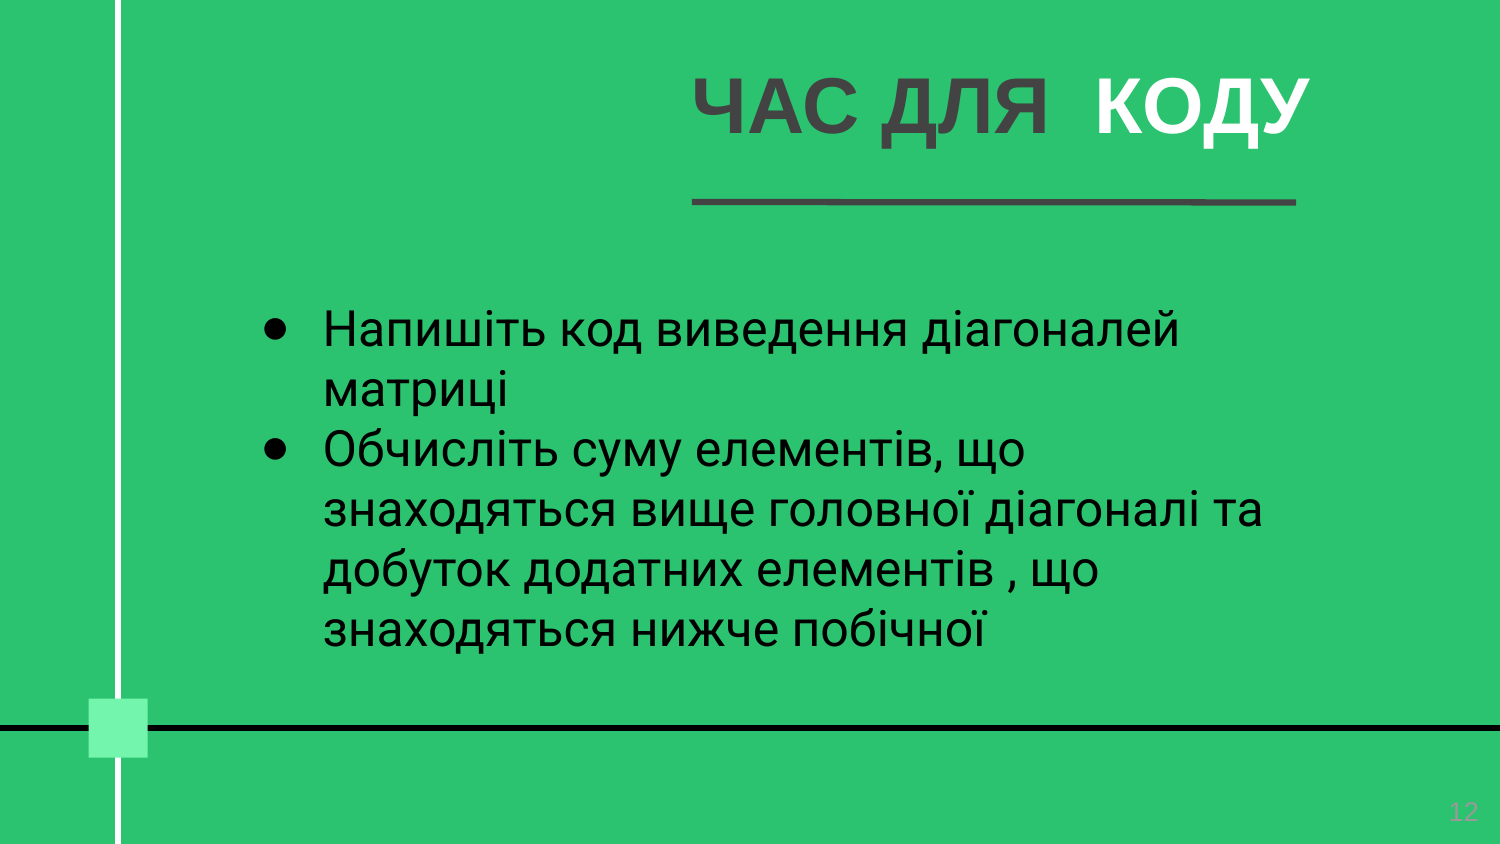

# ЧАС ДЛЯ  КОДУ
Напишіть код виведення діагоналей матриці
Обчисліть суму елементів, що знаходяться вище головної діагоналі та добуток додатних елементів , що знаходяться нижче побічної

12